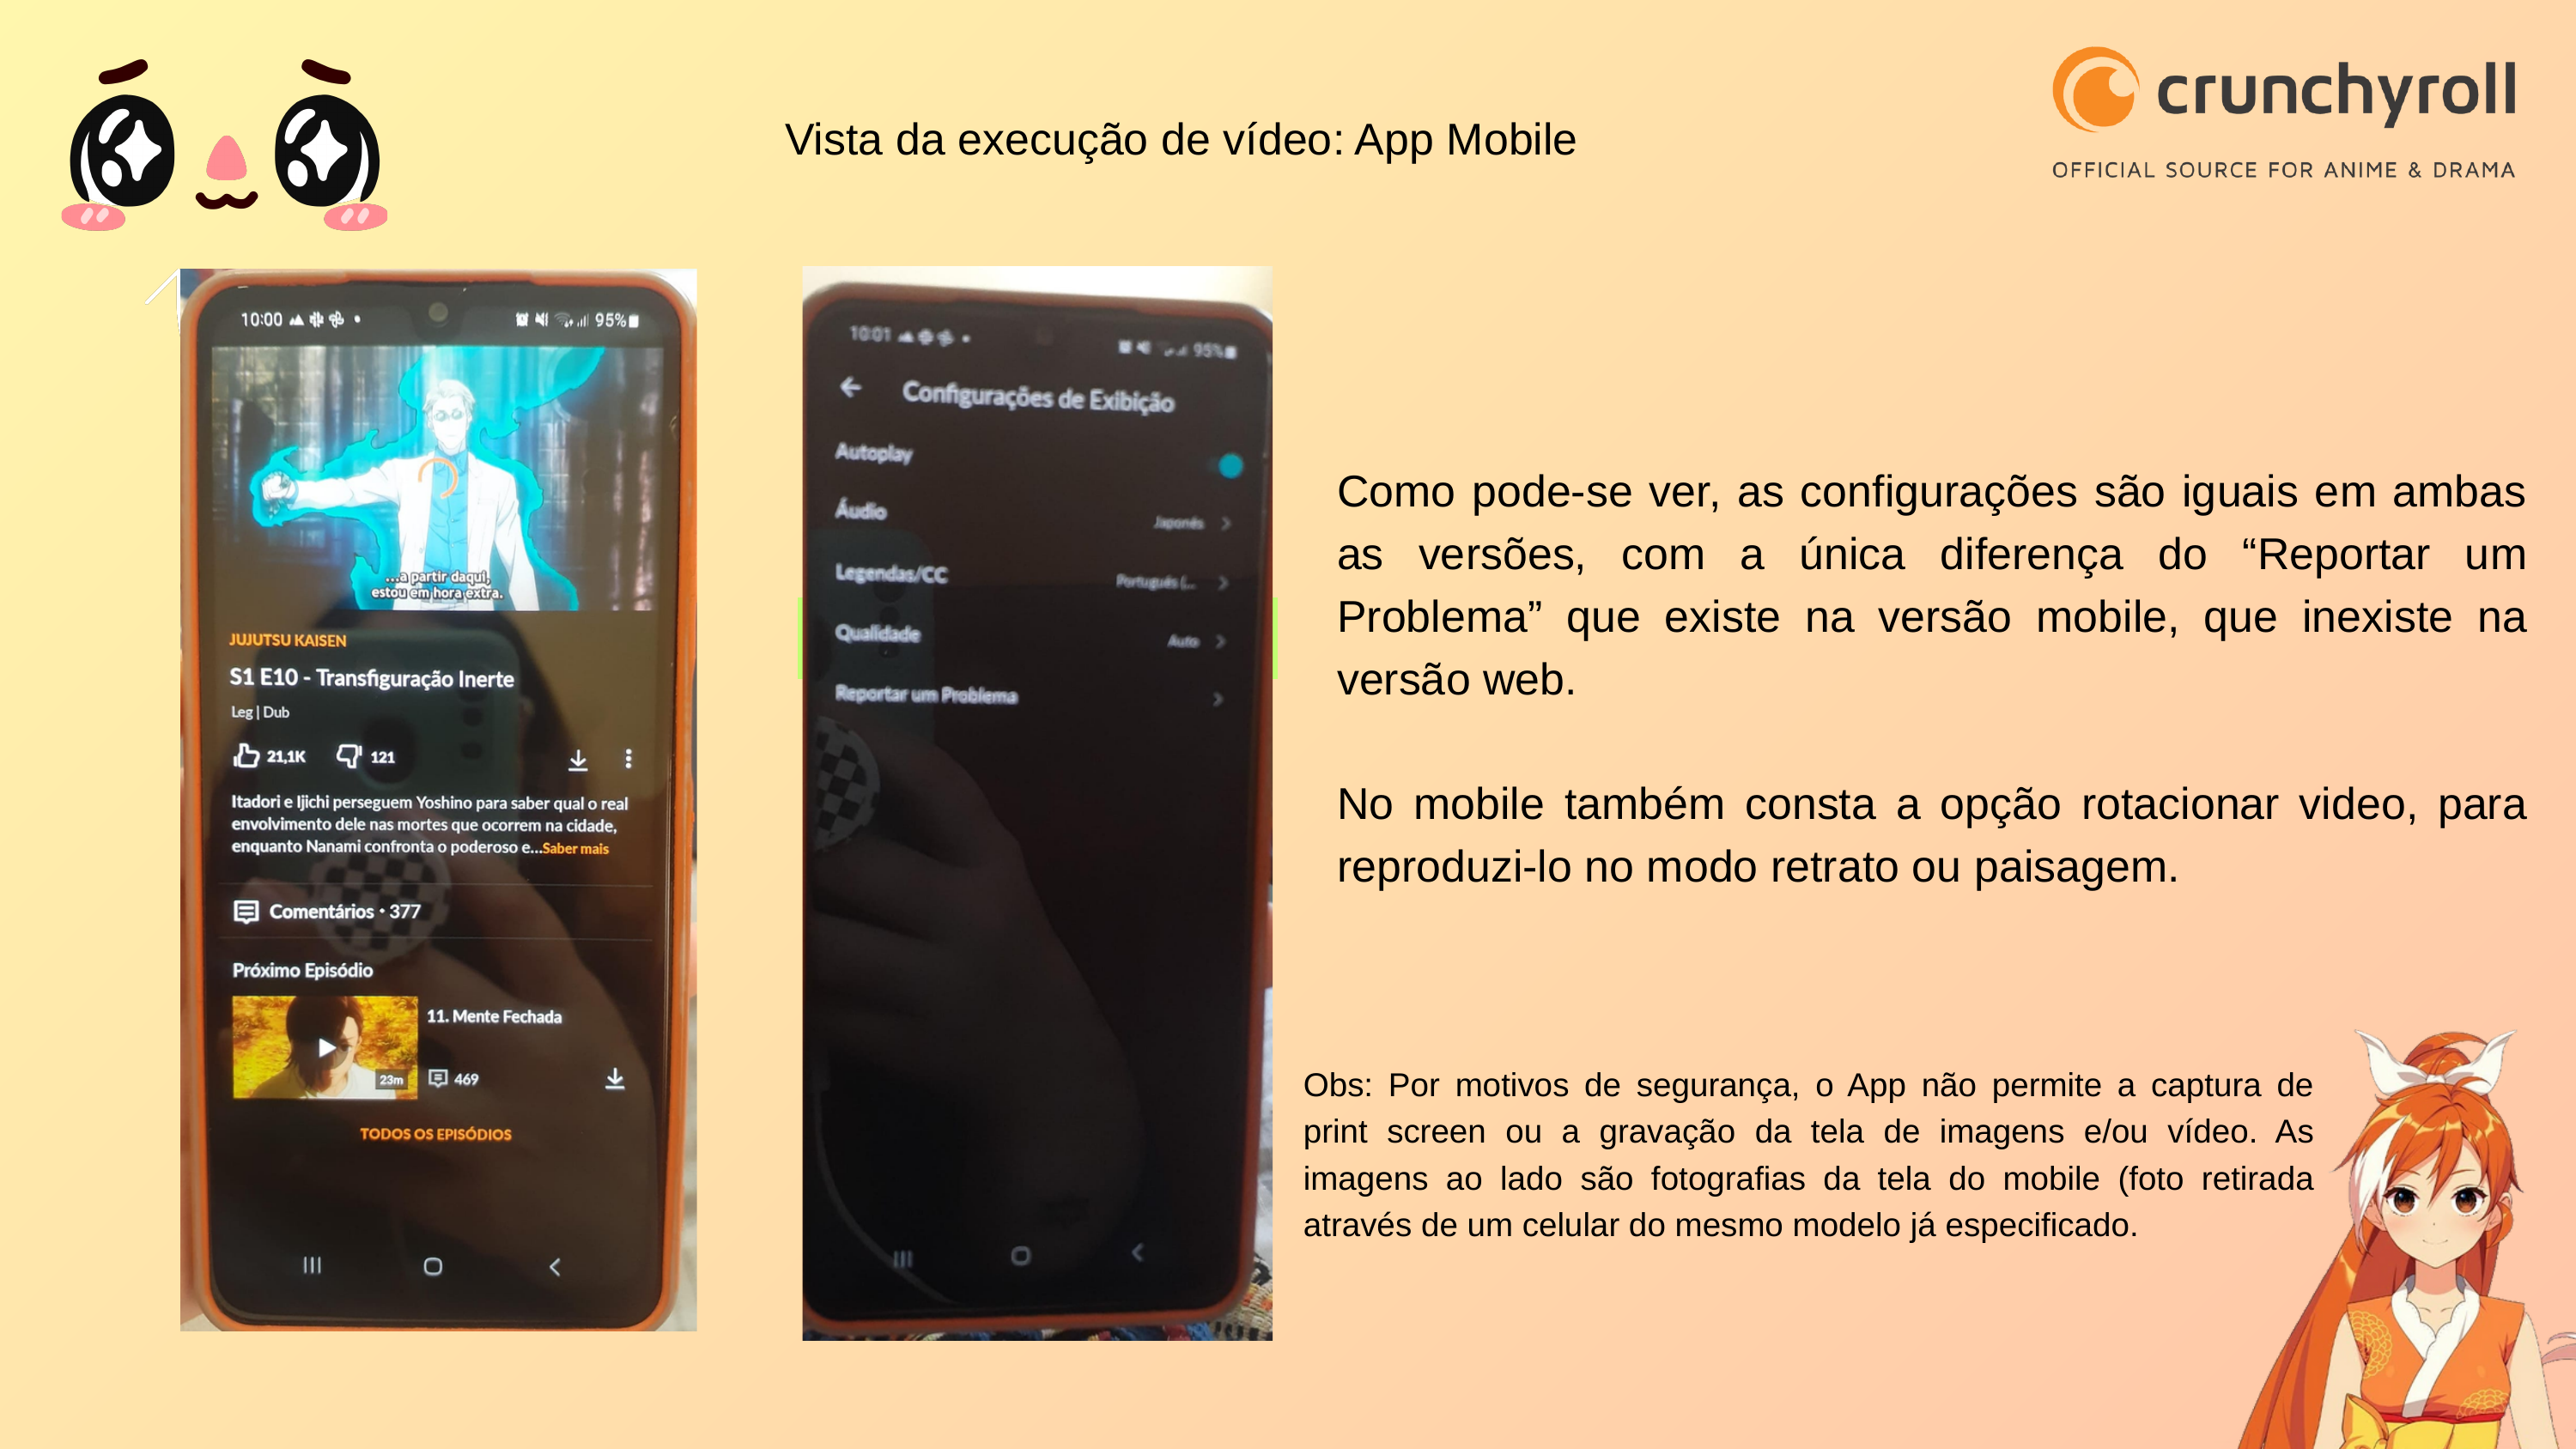

Vista da execução de vídeo: App Mobile

Como pode-se ver, as configurações são iguais em ambas as versões, com a única diferença do “Reportar um Problema” que existe na versão mobile, que inexiste na versão web.

No mobile também consta a opção rotacionar video, para reproduzi-lo no modo retrato ou paisagem.

Obs: Por motivos de segurança, o App não permite a captura de print screen ou a gravação da tela de imagens e/ou vídeo. As imagens ao lado são fotografias da tela do mobile (foto retirada através de um celular do mesmo modelo já especificado.